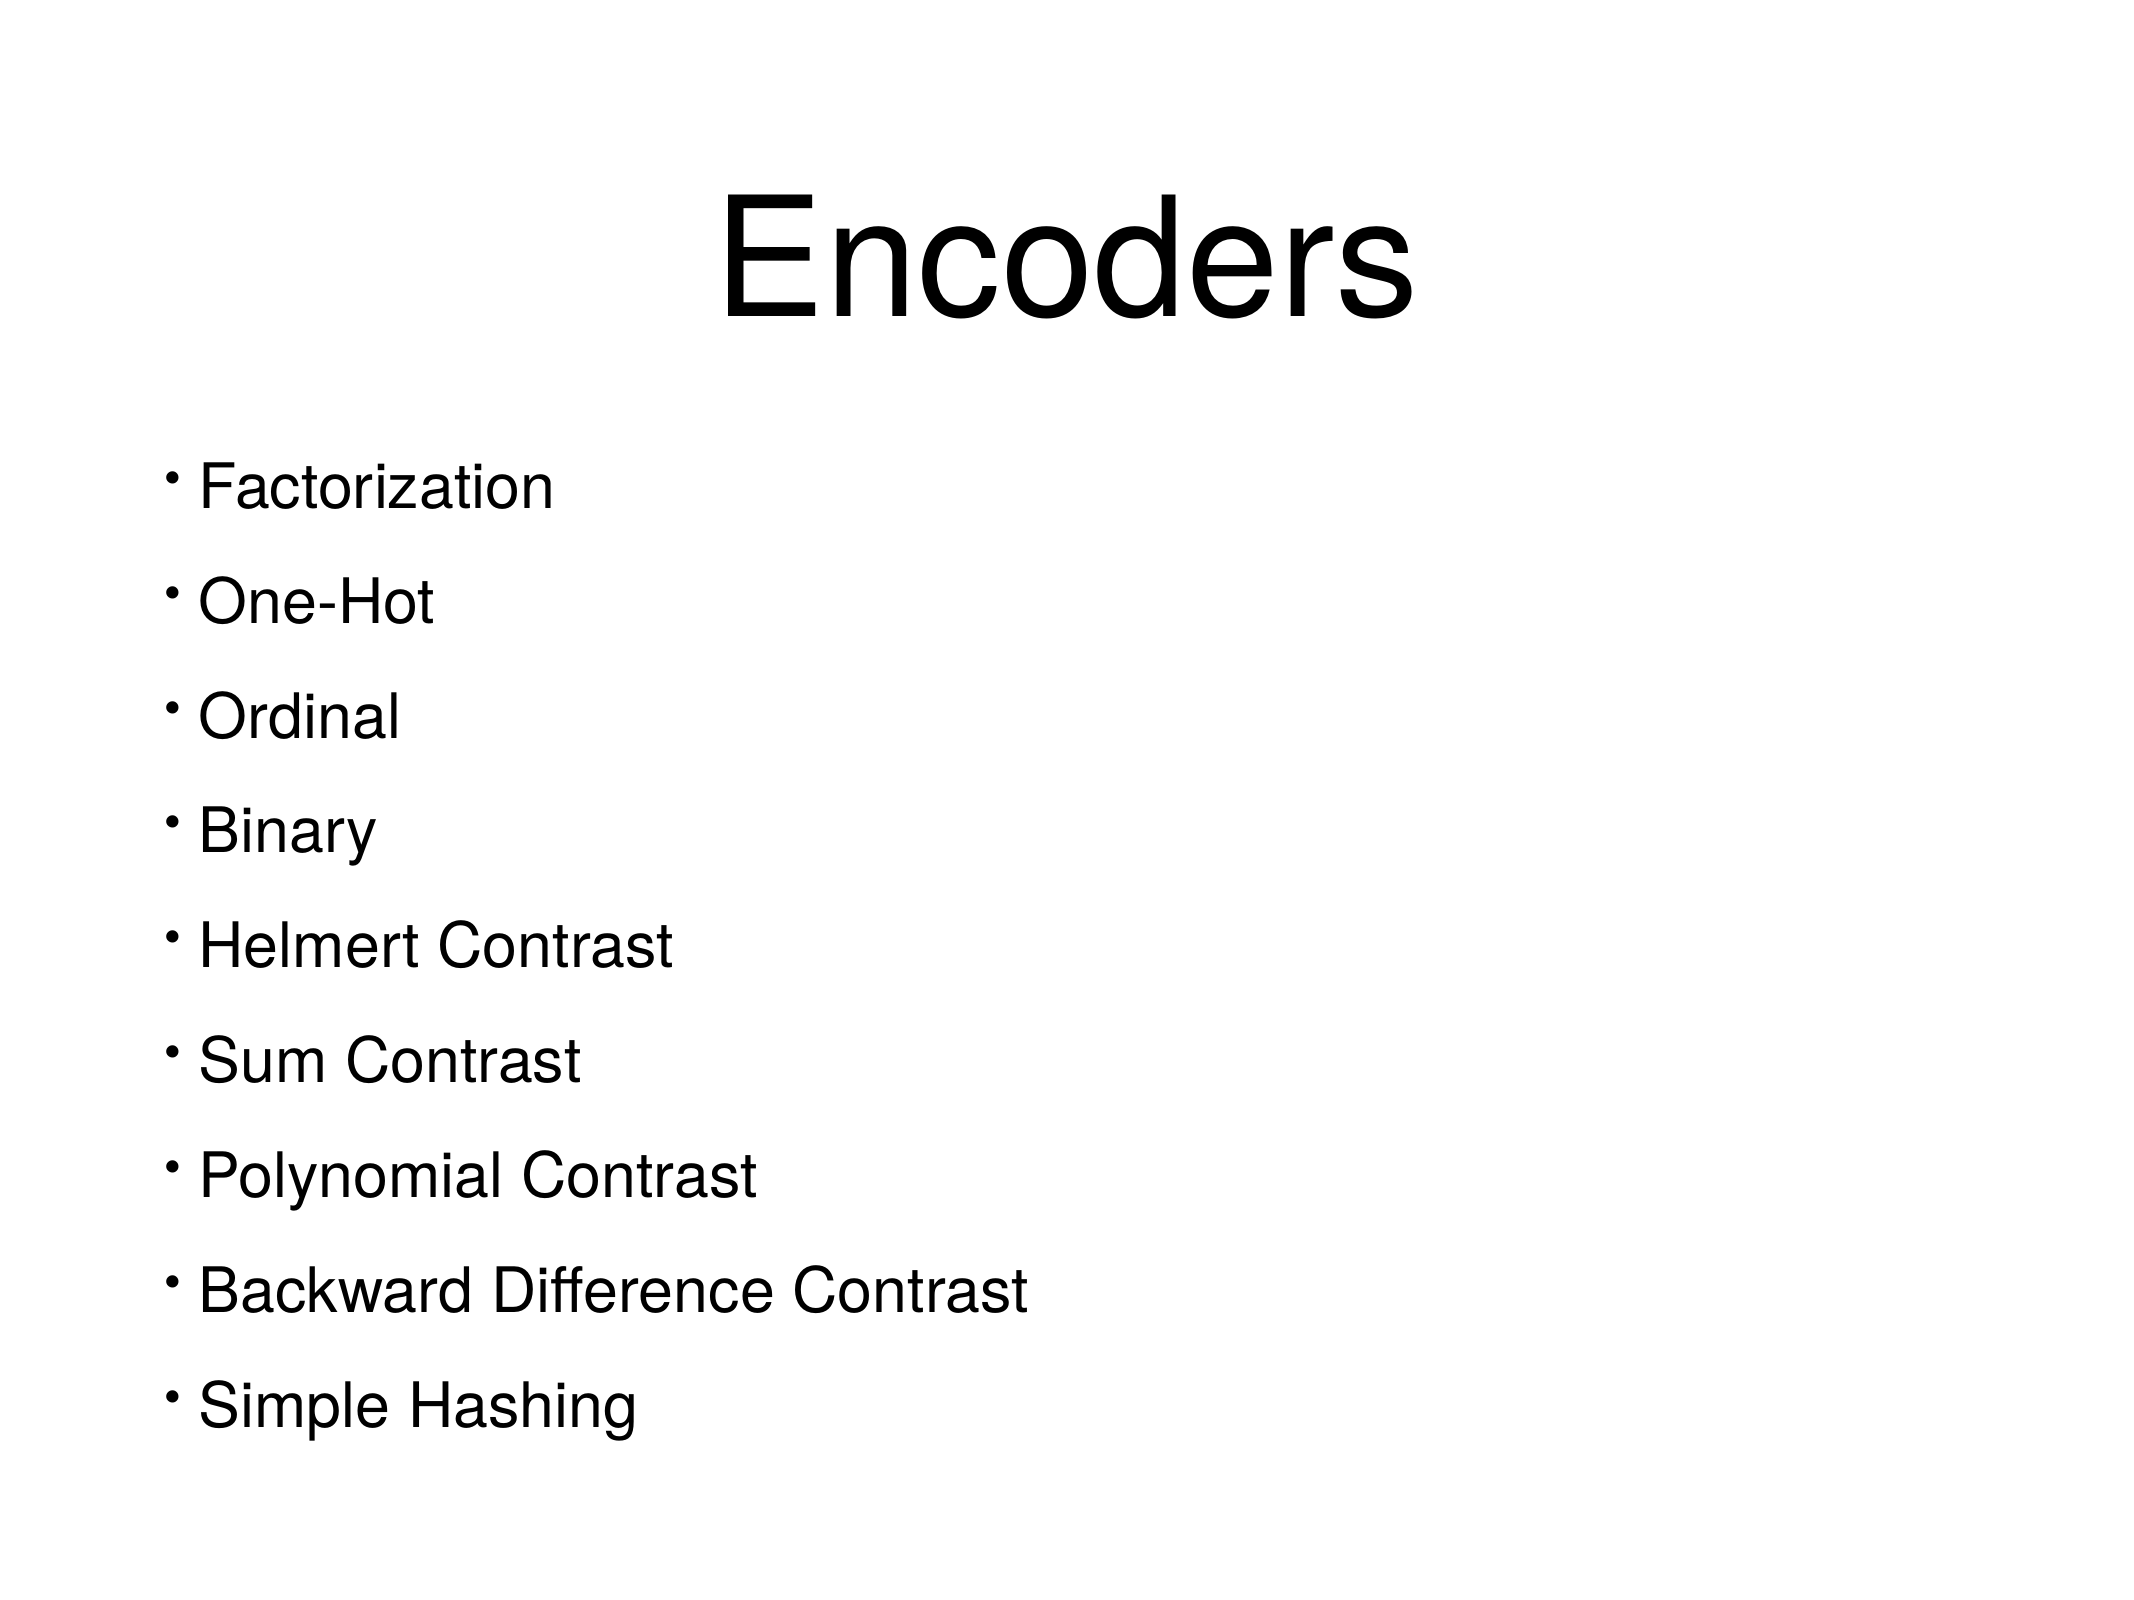

# Encoders
Factorization
One-Hot
Ordinal
Binary
Helmert Contrast
Sum Contrast
Polynomial Contrast
Backward Difference Contrast
Simple Hashing
15